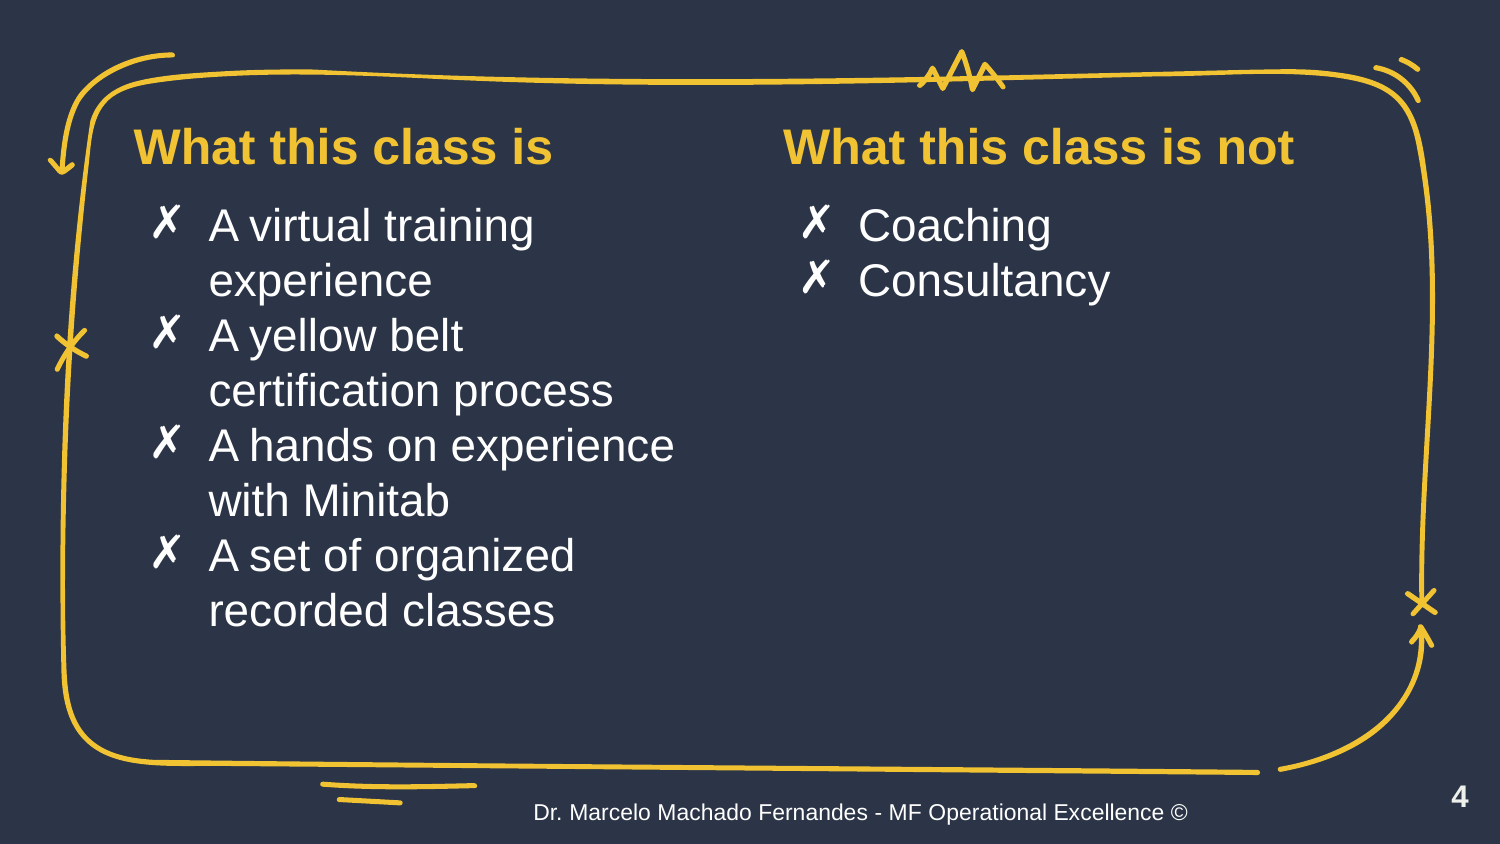

What this class is
A virtual training experience
A yellow belt certification process
A hands on experience with Minitab
A set of organized recorded classes
What this class is not
Coaching
Consultancy

4
Dr. Marcelo Machado Fernandes - MF Operational Excellence ©